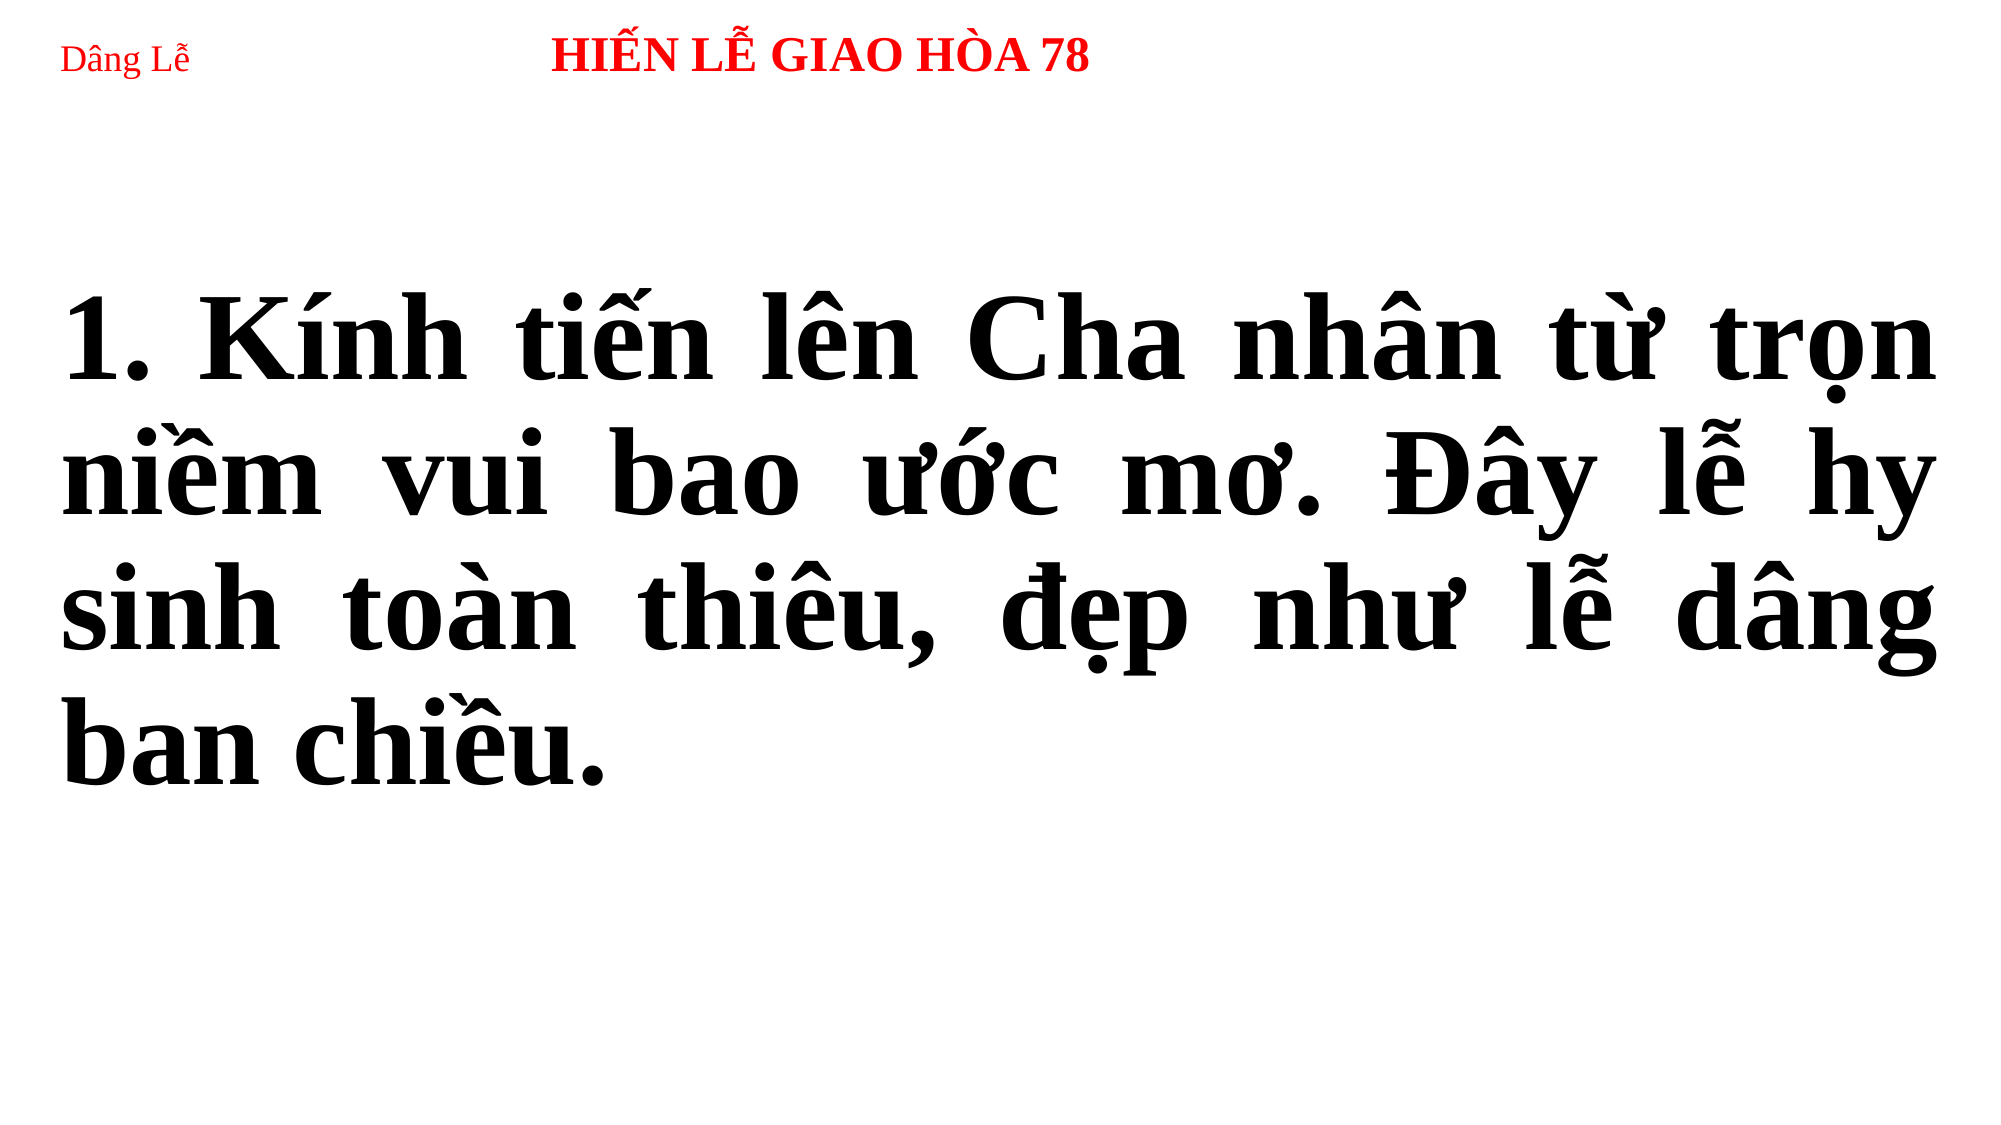

# Dâng Lễ                                      HIẾN LỄ GIAO HÒA 78
1. Kính tiến lên Cha nhân từ trọn niềm vui bao ước mơ. Đây lễ hy sinh toàn thiêu, đẹp như lễ dâng ban chiều.